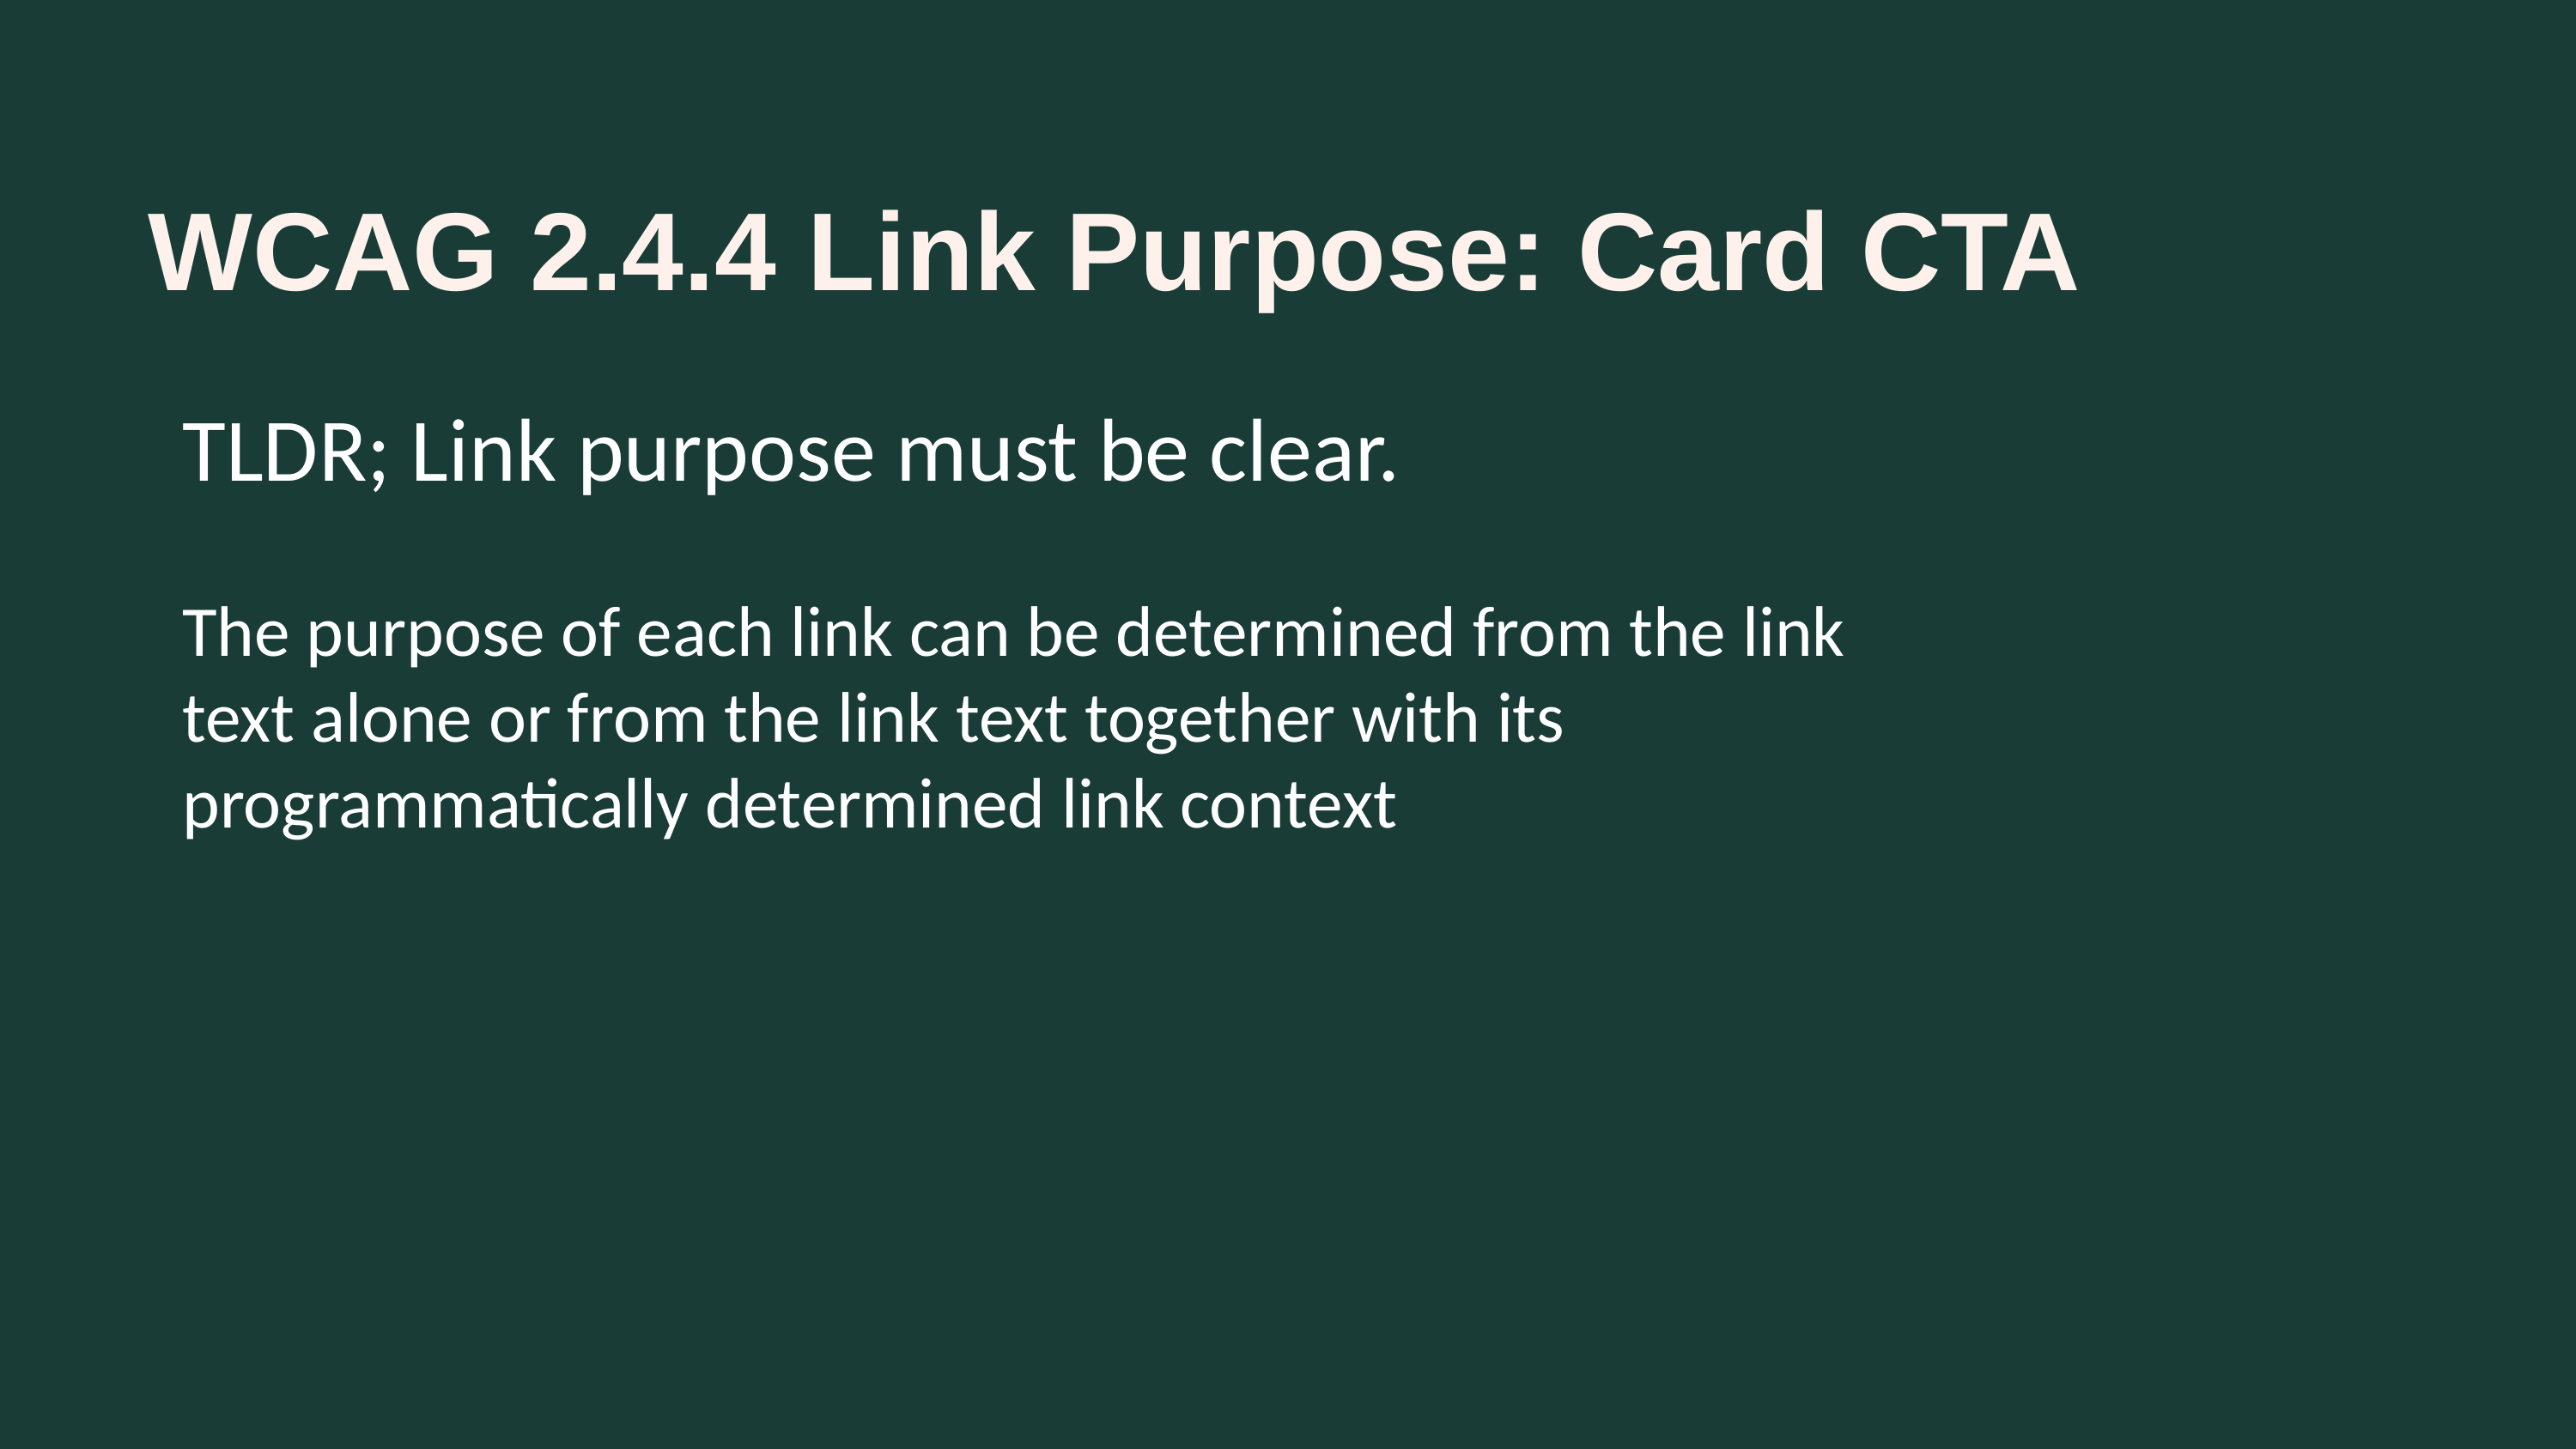

WCAG 2.4.4 Link Purpose: Card CTA
TLDR; Link purpose must be clear.

The purpose of each link can be determined from the link text alone or from the link text together with its programmatically determined link context